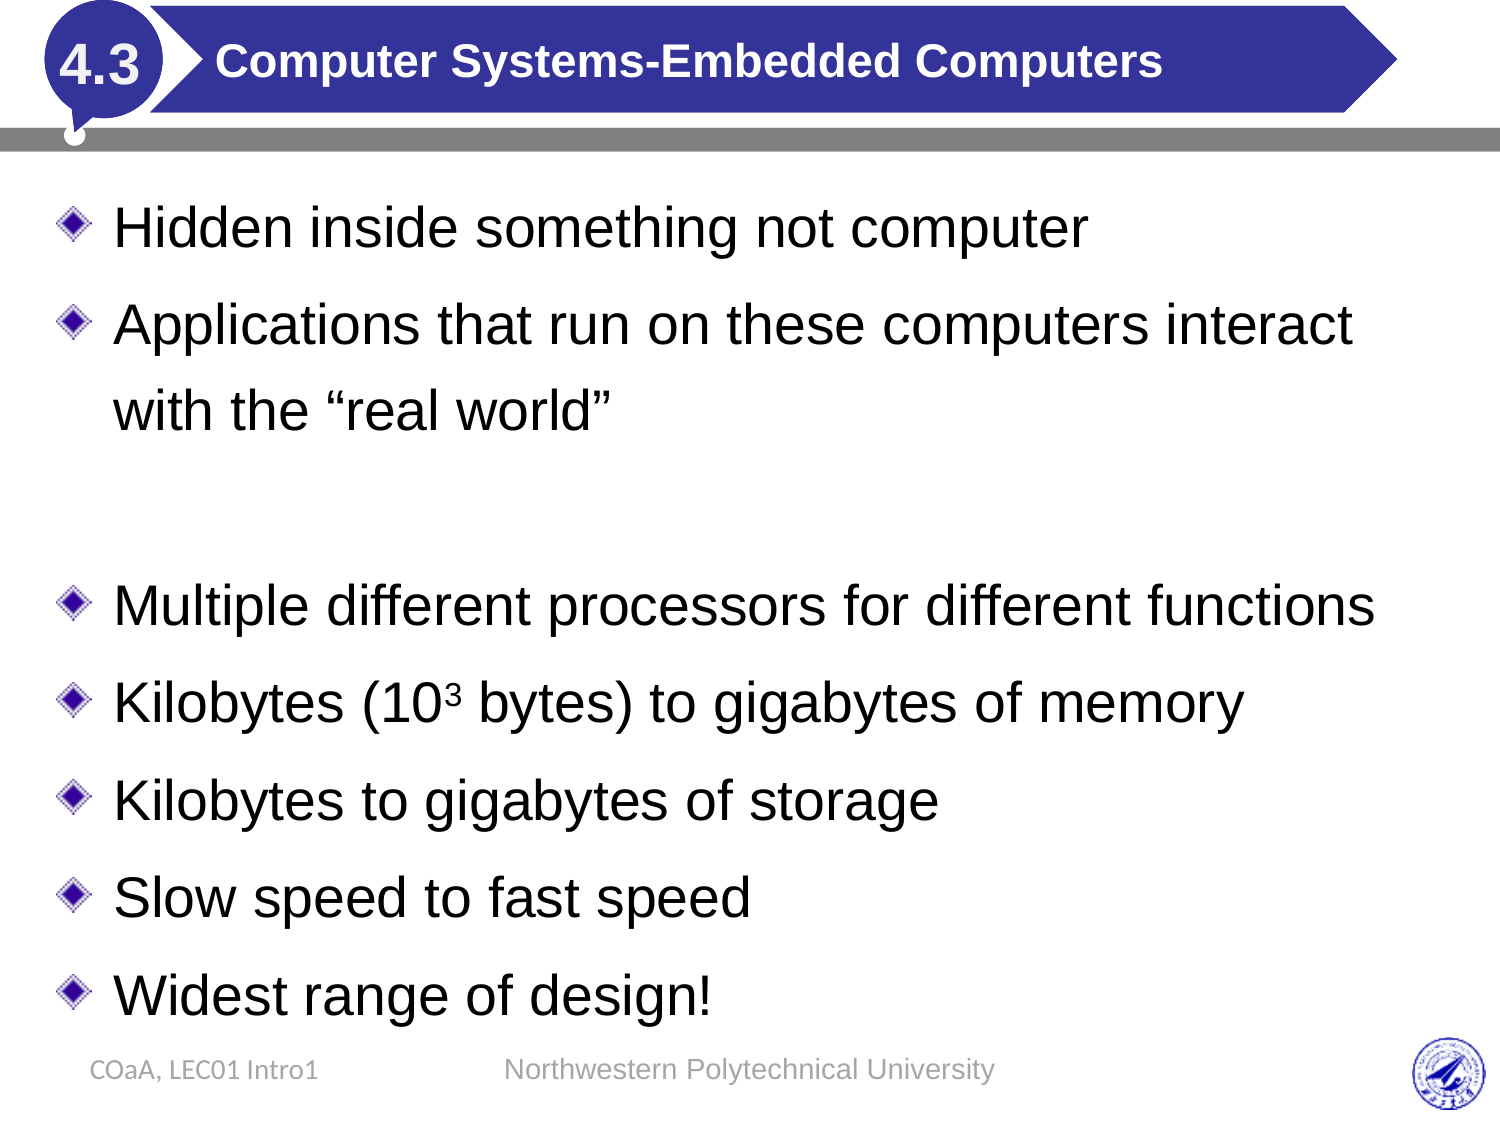

# Computer Systems-Embedded Computers
4.3
Hidden inside something not computer
Applications that run on these computers interact with the “real world”

Multiple different processors for different functions
Kilobytes (103 bytes) to gigabytes of memory
Kilobytes to gigabytes of storage
Slow speed to fast speed
Widest range of design!

COaA, LEC01 Intro1
Northwestern Polytechnical University
39